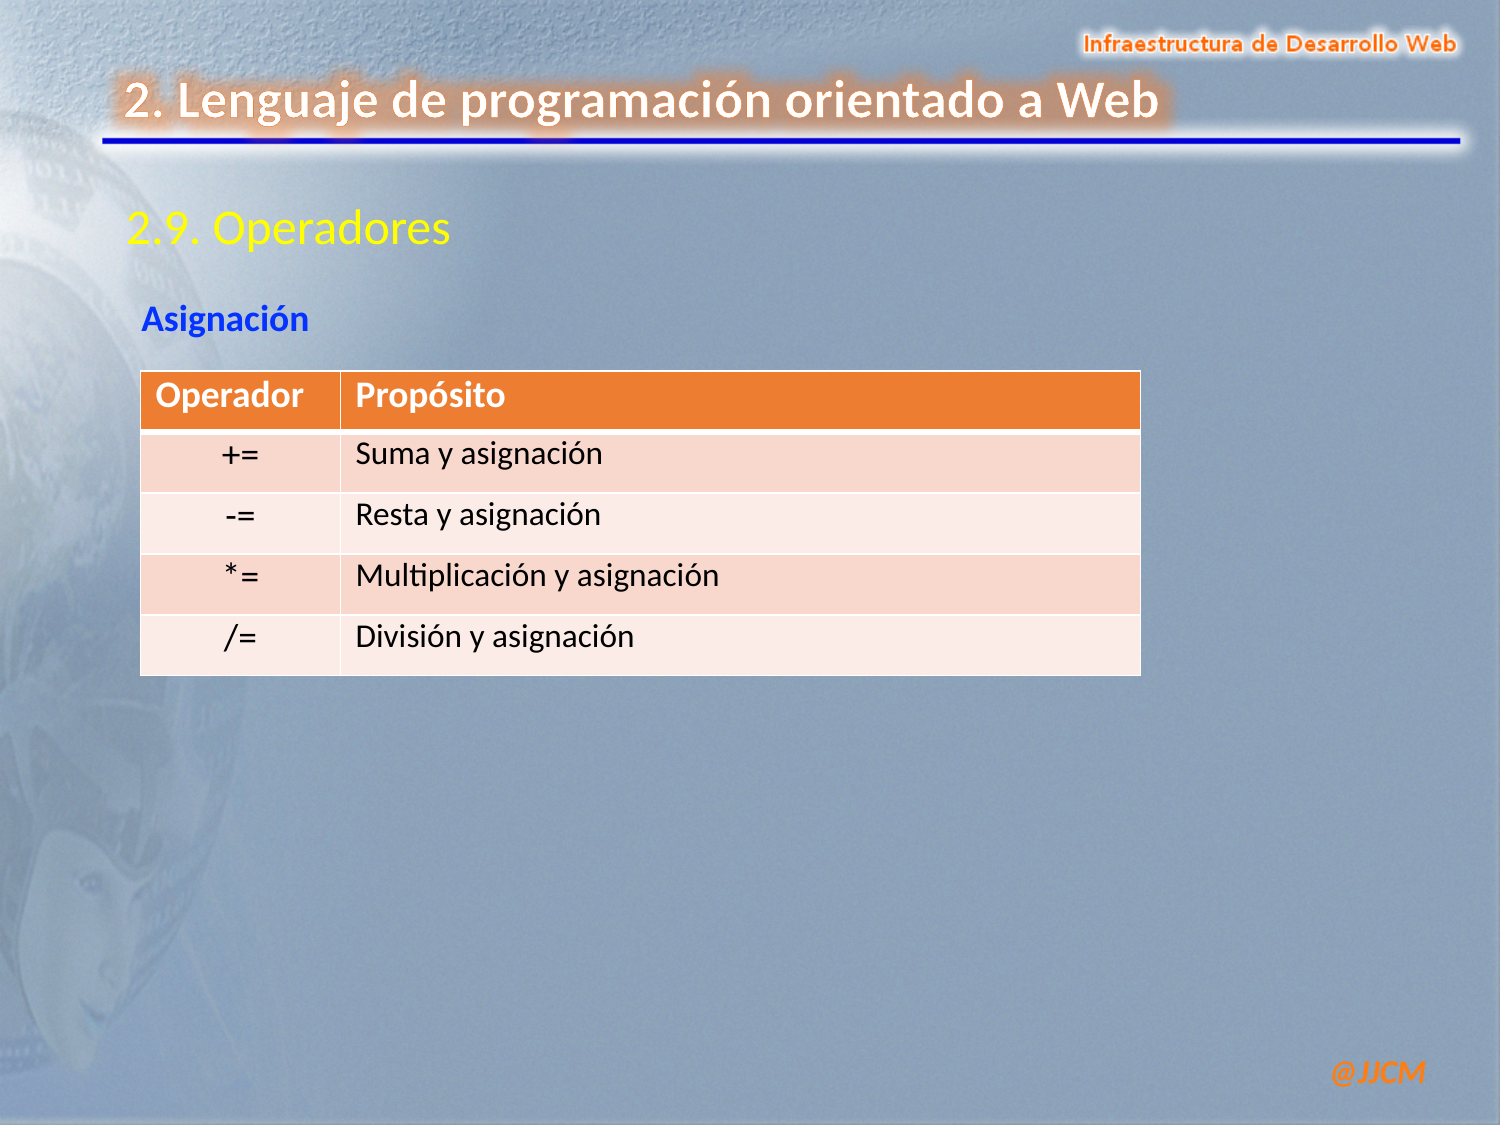

2.9. Operadores
Asignación
| Operador | Propósito |
| --- | --- |
| += | Suma y asignación |
| -= | Resta y asignación |
| \*= | Multiplicación y asignación |
| /= | División y asignación |